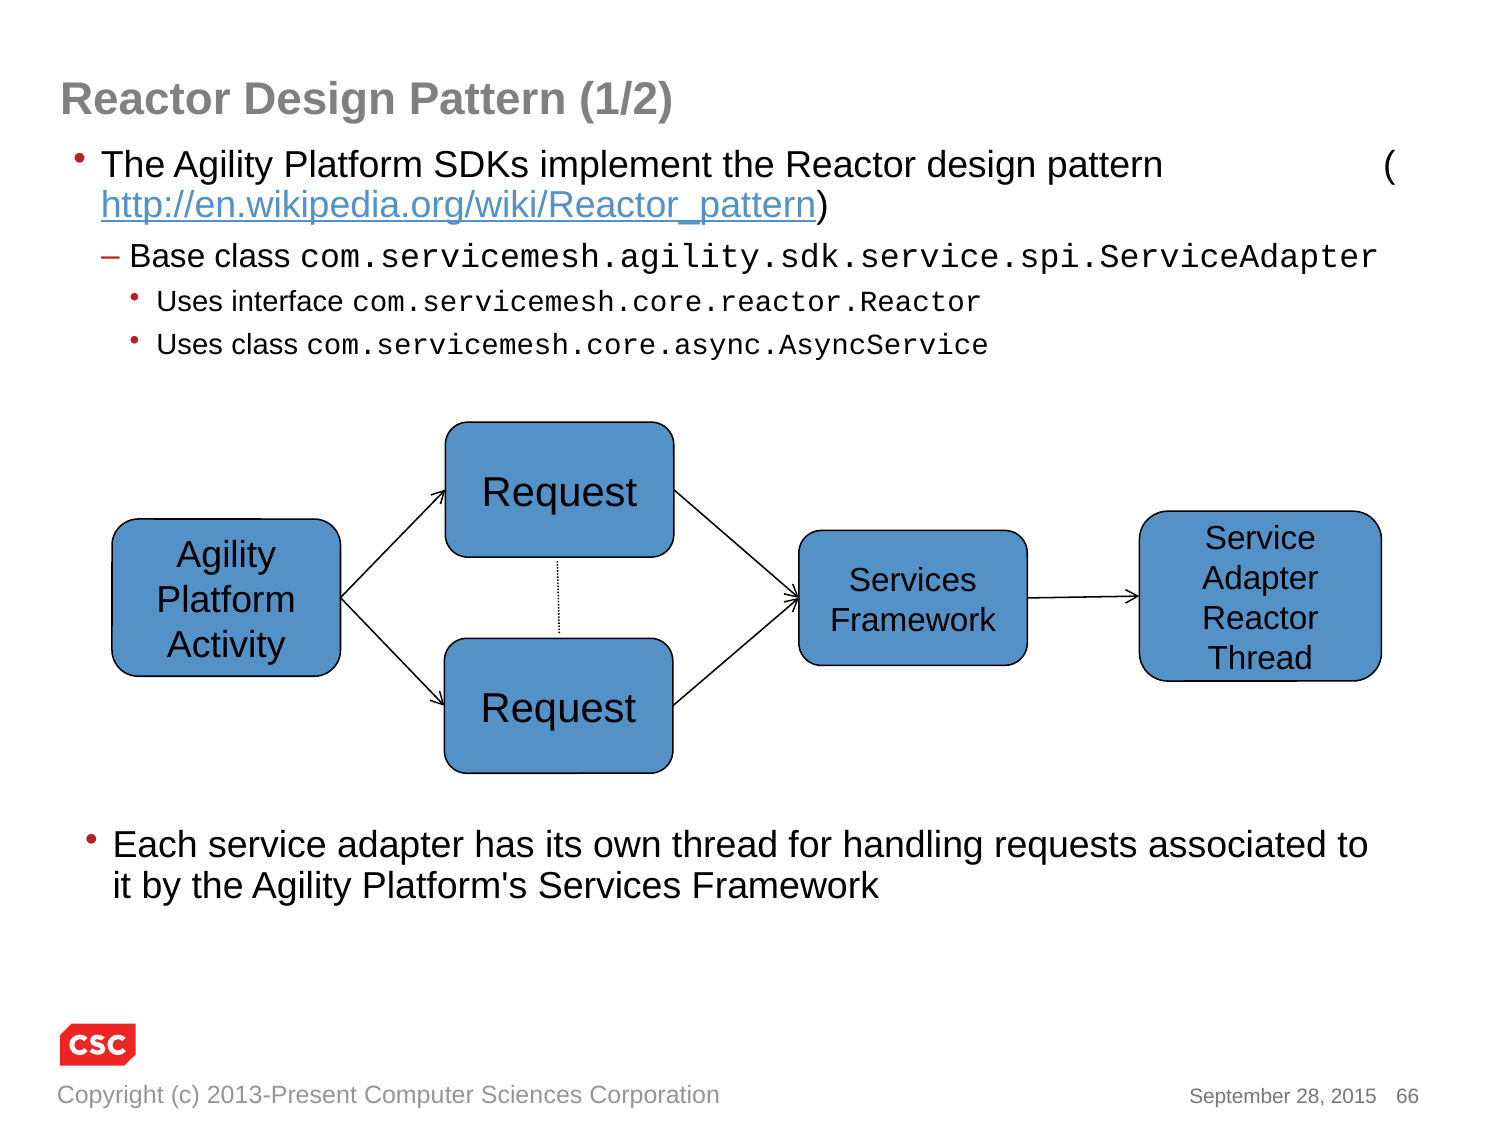

# Reactor Design Pattern (1/2)
The Agility Platform SDKs implement the Reactor design pattern                     (http://en.wikipedia.org/wiki/Reactor_pattern)
Base class com.servicemesh.agility.sdk.service.spi.ServiceAdapter
Uses interface com.servicemesh.core.reactor.Reactor
Uses class com.servicemesh.core.async.AsyncService

Request
Service Adapter Reactor Thread
Agility Platform Activity
Services Framework
Request
Each service adapter has its own thread for handling requests associated to it by the Agility Platform's Services Framework